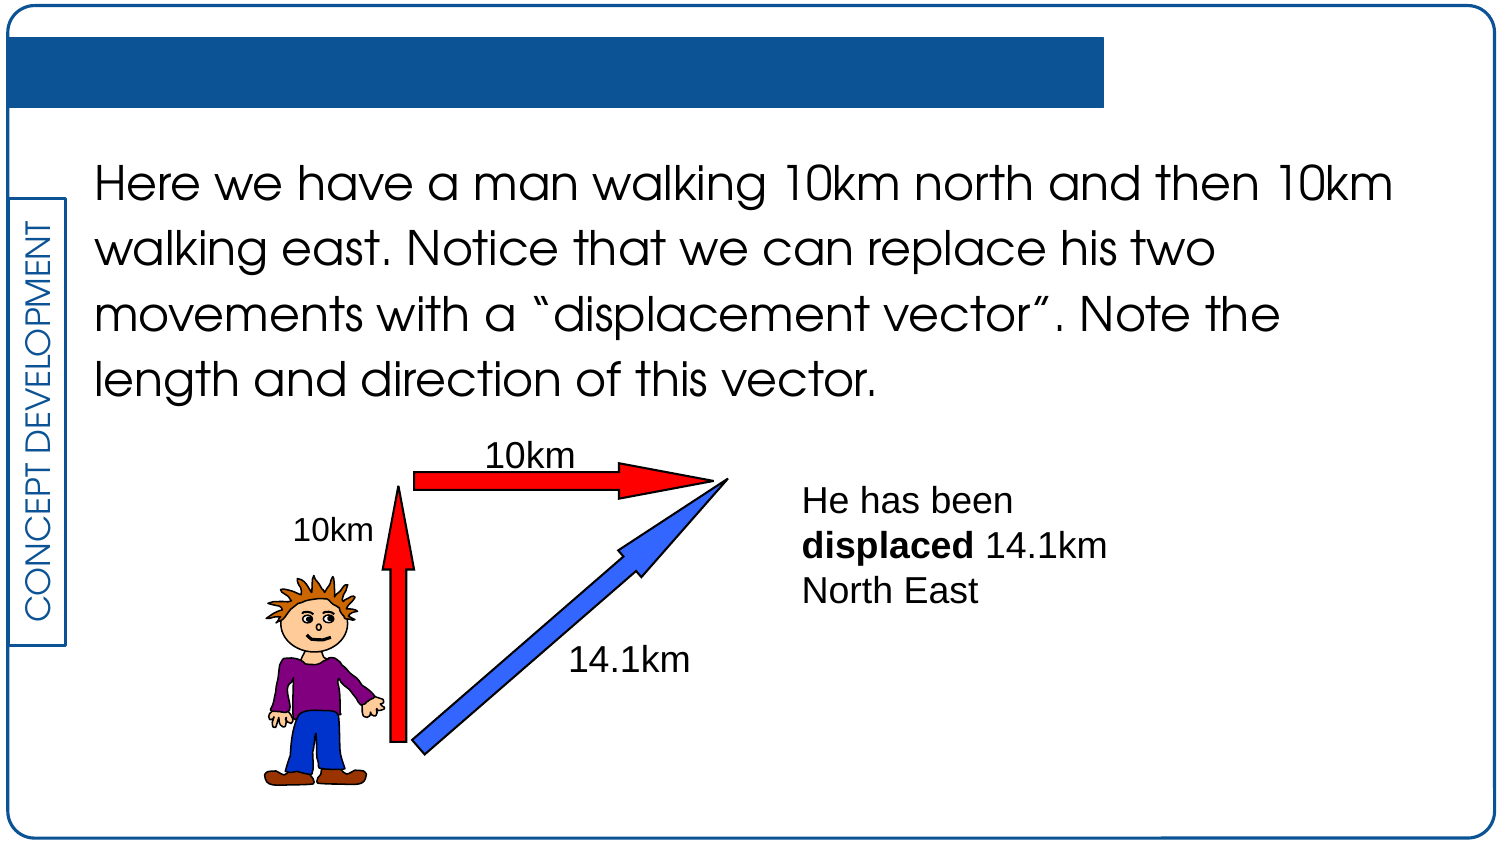

Here we have a man walking 10km north and then 10km walking east. Notice that we can replace his two movements with a “displacement vector”. Note the length and direction of this vector.

10km
He has been displaced 14.1km North East

10km

14.1km